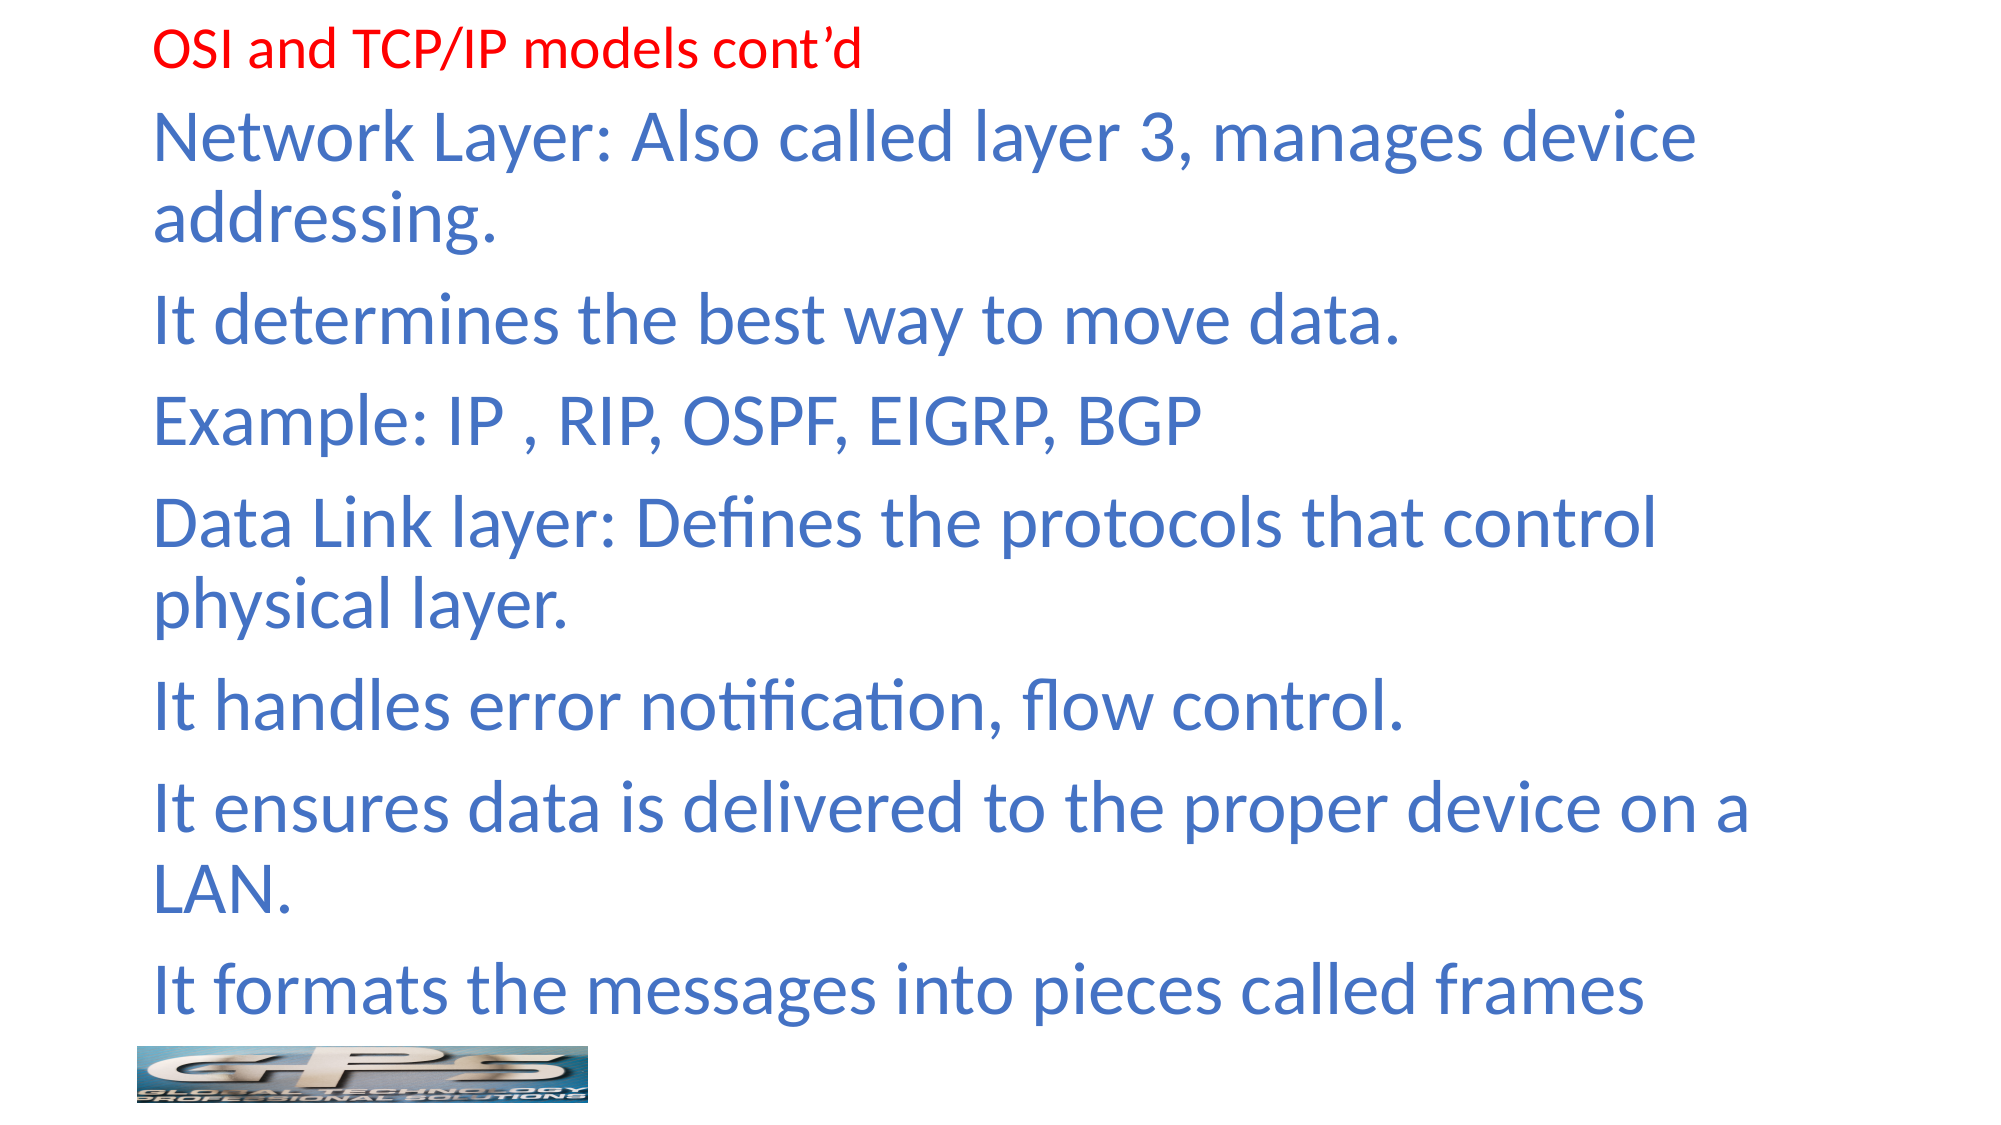

# OSI and TCP/IP models cont’d
Network Layer: Also called layer 3, manages device addressing.
It determines the best way to move data.
Example: IP , RIP, OSPF, EIGRP, BGP
Data Link layer: Defines the protocols that control physical layer.
It handles error notification, flow control.
It ensures data is delivered to the proper device on a LAN.
It formats the messages into pieces called frames